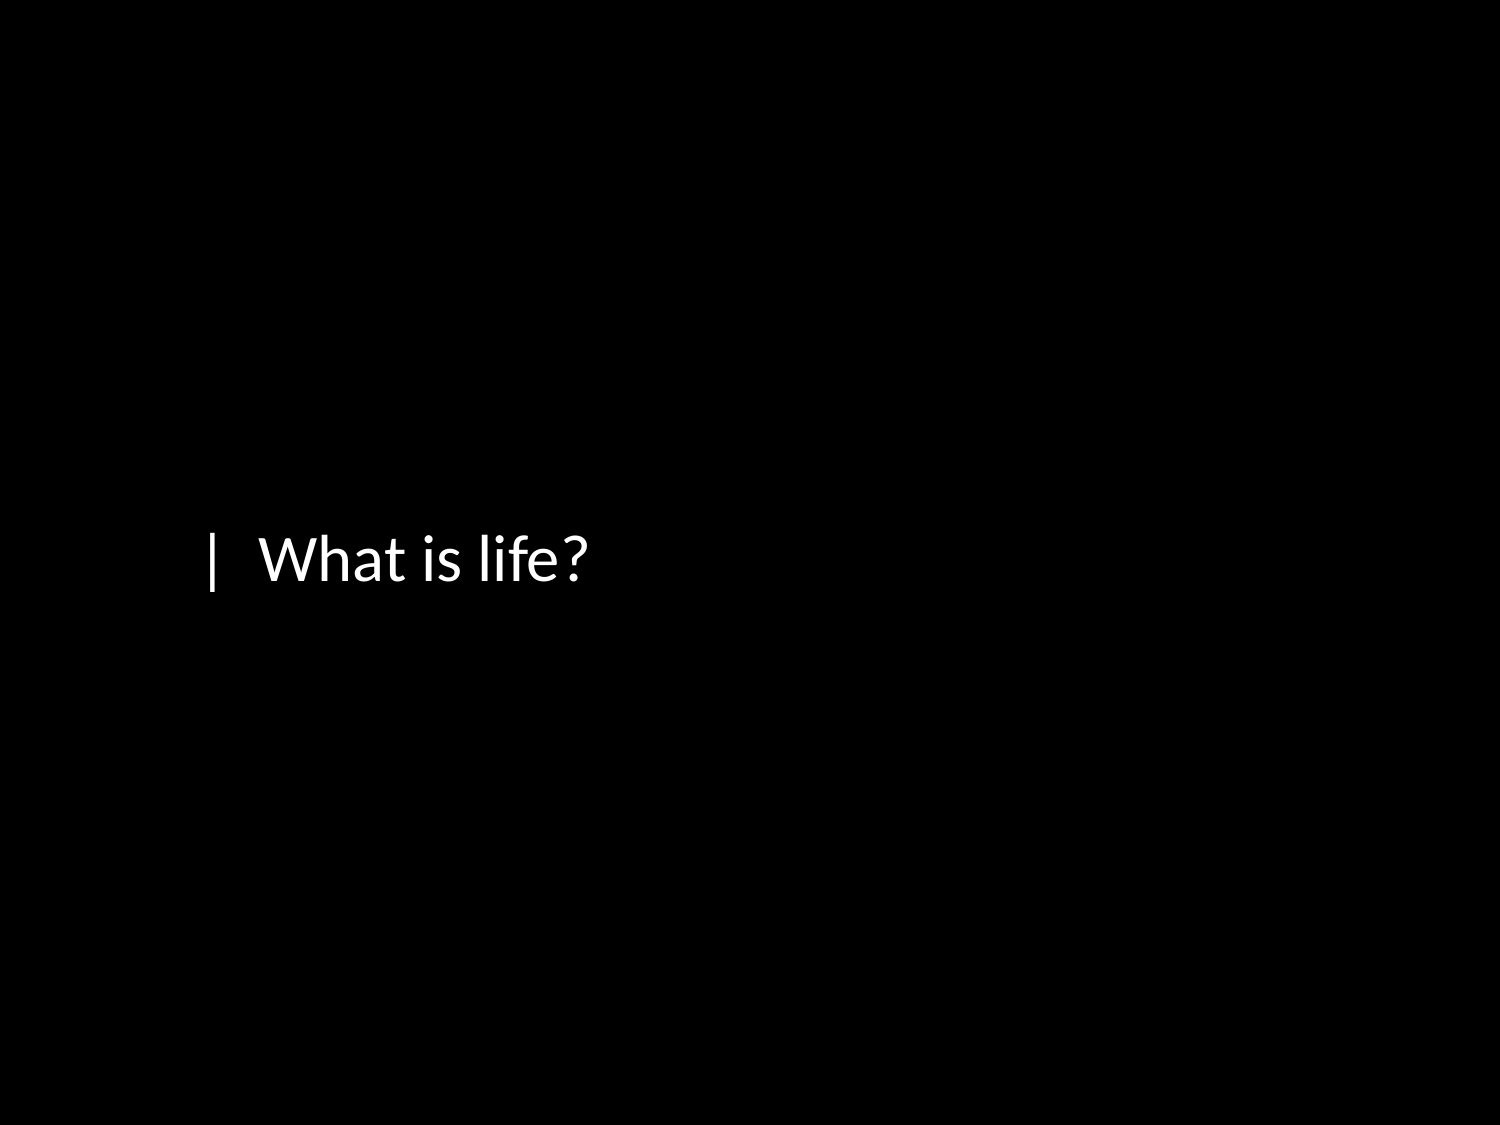

#
|  What is life?
your date here
större - a multipurpose PowerPoint template
5